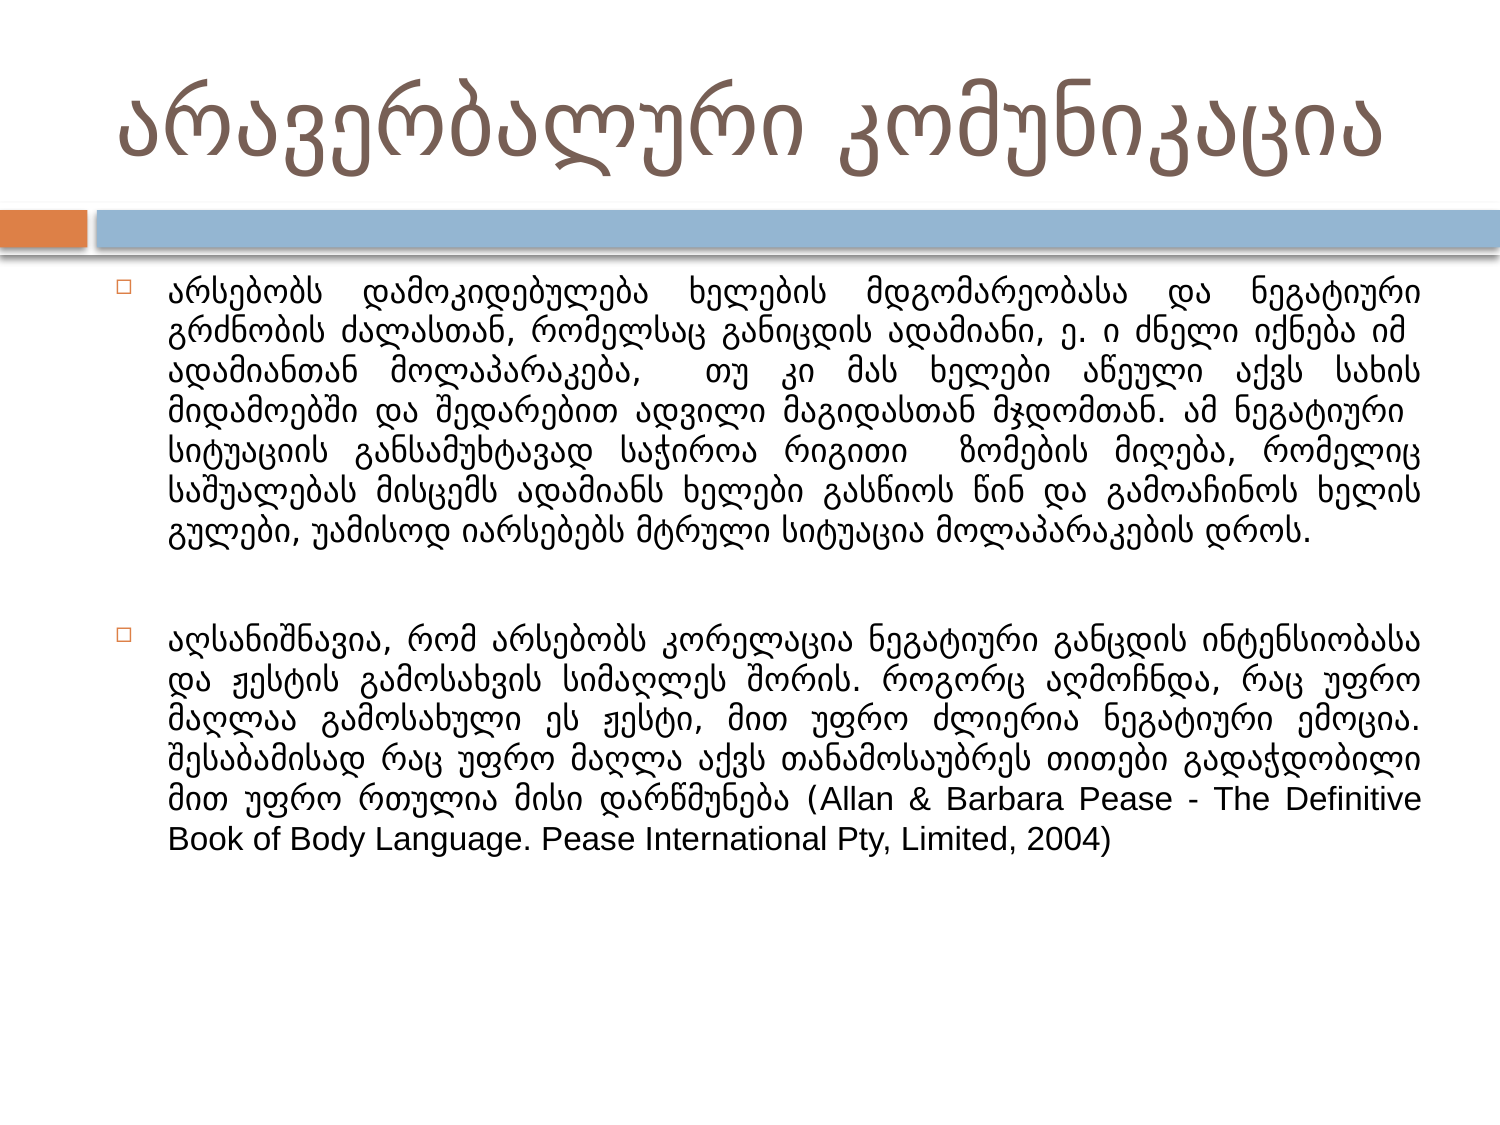

# არავერბალური კომუნიკაცია
არსებობს დამოკიდებულება ხელების მდგომარეობასა და ნეგატიური გრძნობის ძალასთან, რომელსაც განიცდის ადამიანი, ე. ი ძნელი იქნება იმ  ადამიანთან მოლაპარაკება,  თუ კი მას ხელები აწეული აქვს სახის მიდამოებში და შედარებით ადვილი მაგიდასთან მჯდომთან. ამ ნეგატიური  სიტუაციის განსამუხტავად საჭიროა რიგითი  ზომების მიღება, რომელიც საშუალებას მისცემს ადამიანს ხელები გასწიოს წინ და გამოაჩინოს ხელის გულები, უამისოდ იარსებებს მტრული სიტუაცია მოლაპარაკების დროს.

აღსანიშნავია, რომ არსებობს კორელაცია ნეგატიური განცდის ინტენსიობასა და ჟესტის გამოსახვის სიმაღლეს შორის. როგორც აღმოჩნდა, რაც უფრო მაღლაა გამოსახული ეს ჟესტი, მით უფრო ძლიერია ნეგატიური ემოცია. შესაბამისად რაც უფრო მაღლა აქვს თანამოსაუბრეს თითები გადაჭდობილი მით უფრო რთულია მისი დარწმუნება (Allan & Barbara Pease - The Definitive Book of Body Language. Pease International Pty, Limited, 2004)